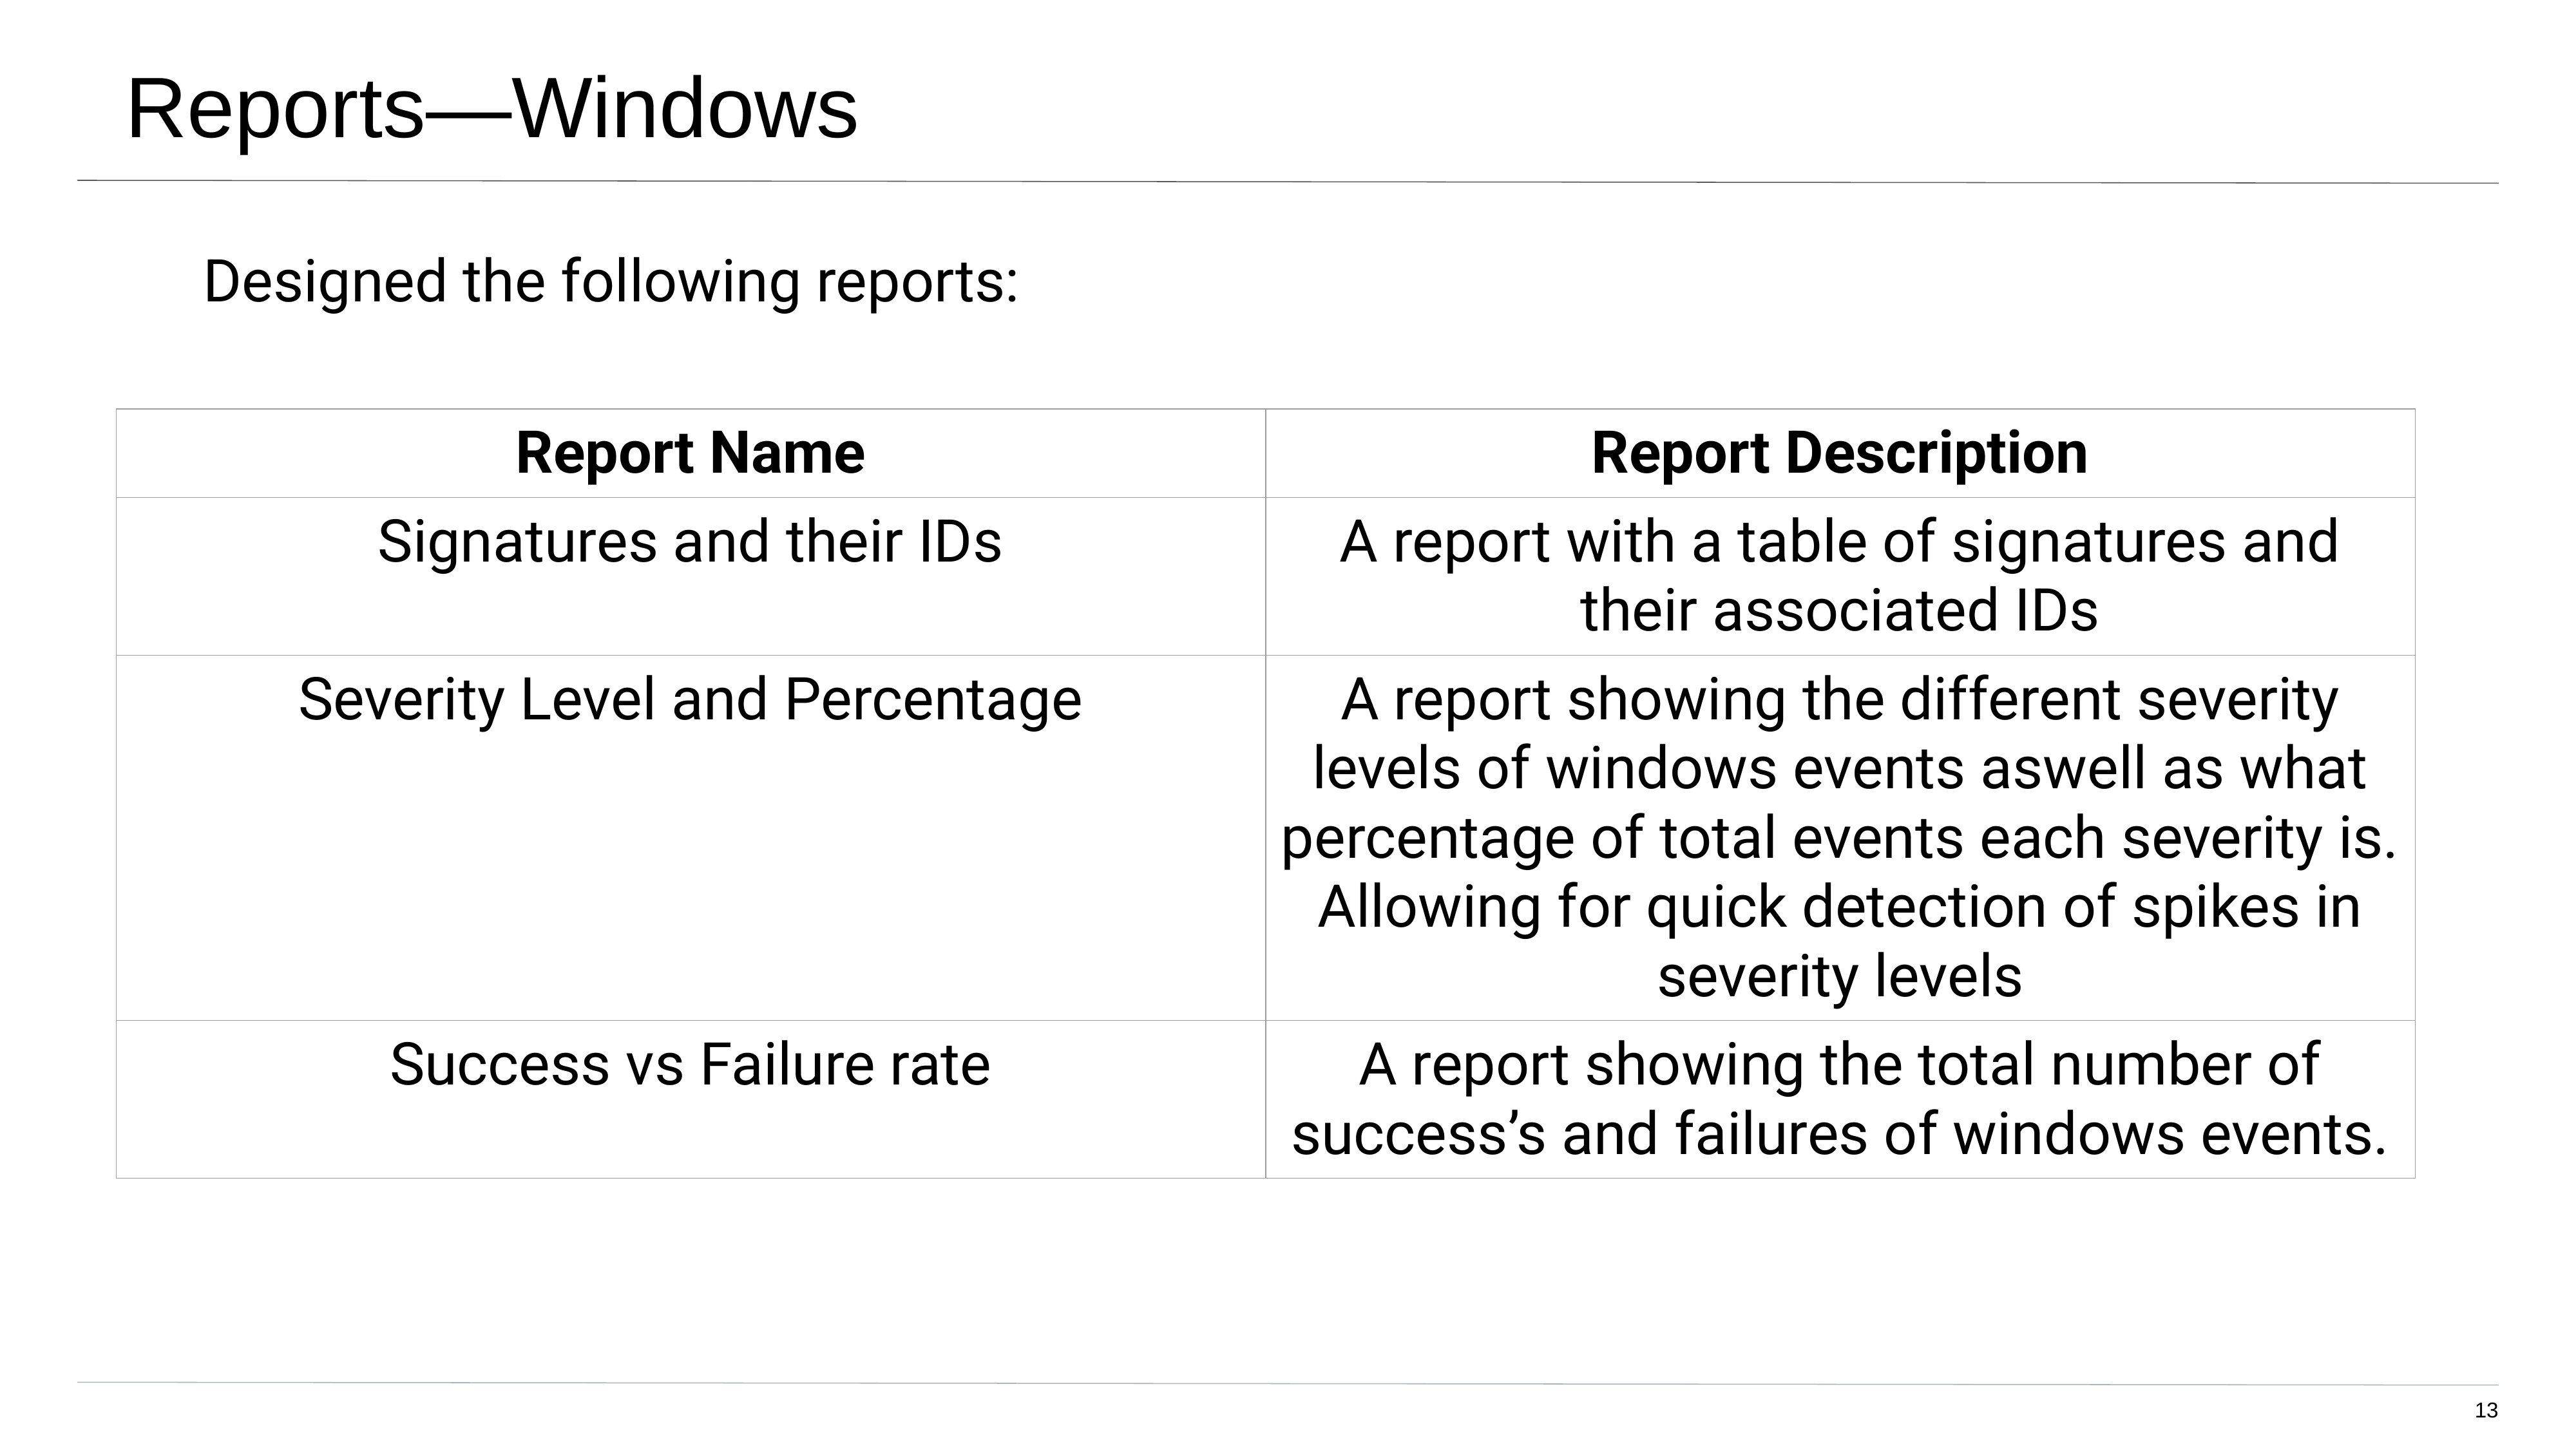

# Reports—Windows
Designed the following reports:

| Report Name | Report Description |
| --- | --- |
| Signatures and their IDs | A report with a table of signatures and their associated IDs |
| Severity Level and Percentage | A report showing the different severity levels of windows events aswell as what percentage of total events each severity is. Allowing for quick detection of spikes in severity levels |
| Success vs Failure rate | A report showing the total number of success’s and failures of windows events. |
13